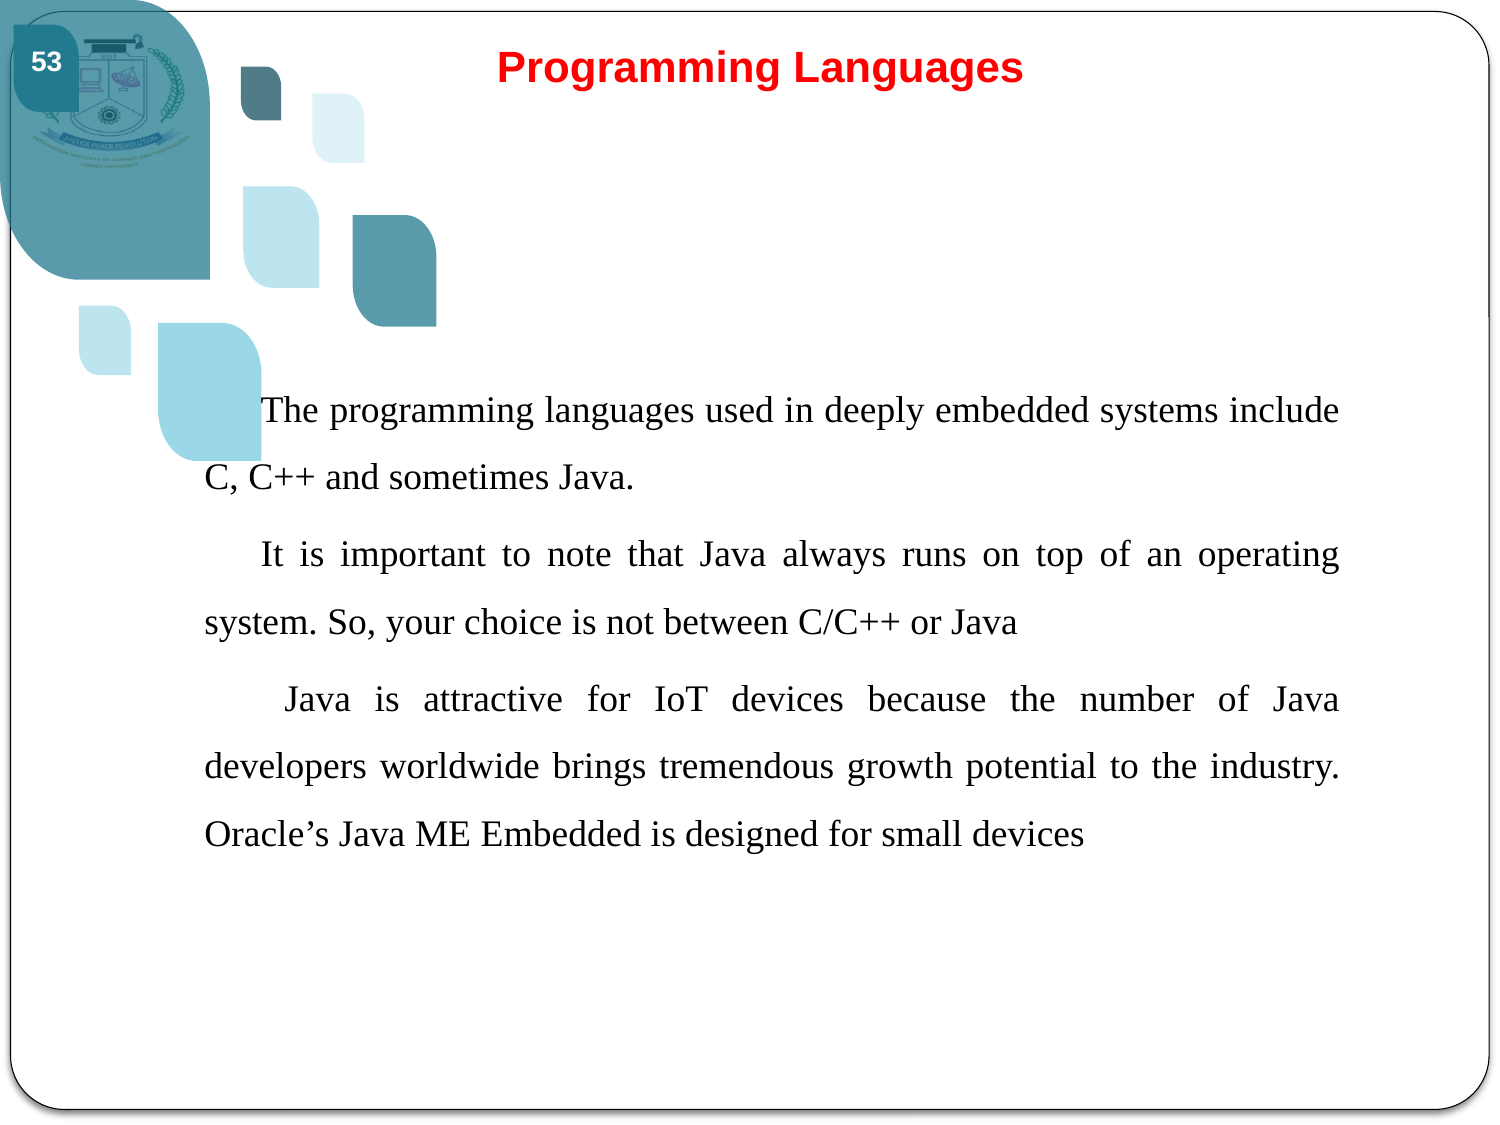

# Programming Languages
The programming languages used in deeply embedded systems include C, C++ and sometimes Java.
It is important to note that Java always runs on top of an operating system. So, your choice is not between C/C++ or Java
 Java is attractive for IoT devices because the number of Java developers worldwide brings tremendous growth potential to the industry. Oracle’s Java ME Embedded is designed for small devices